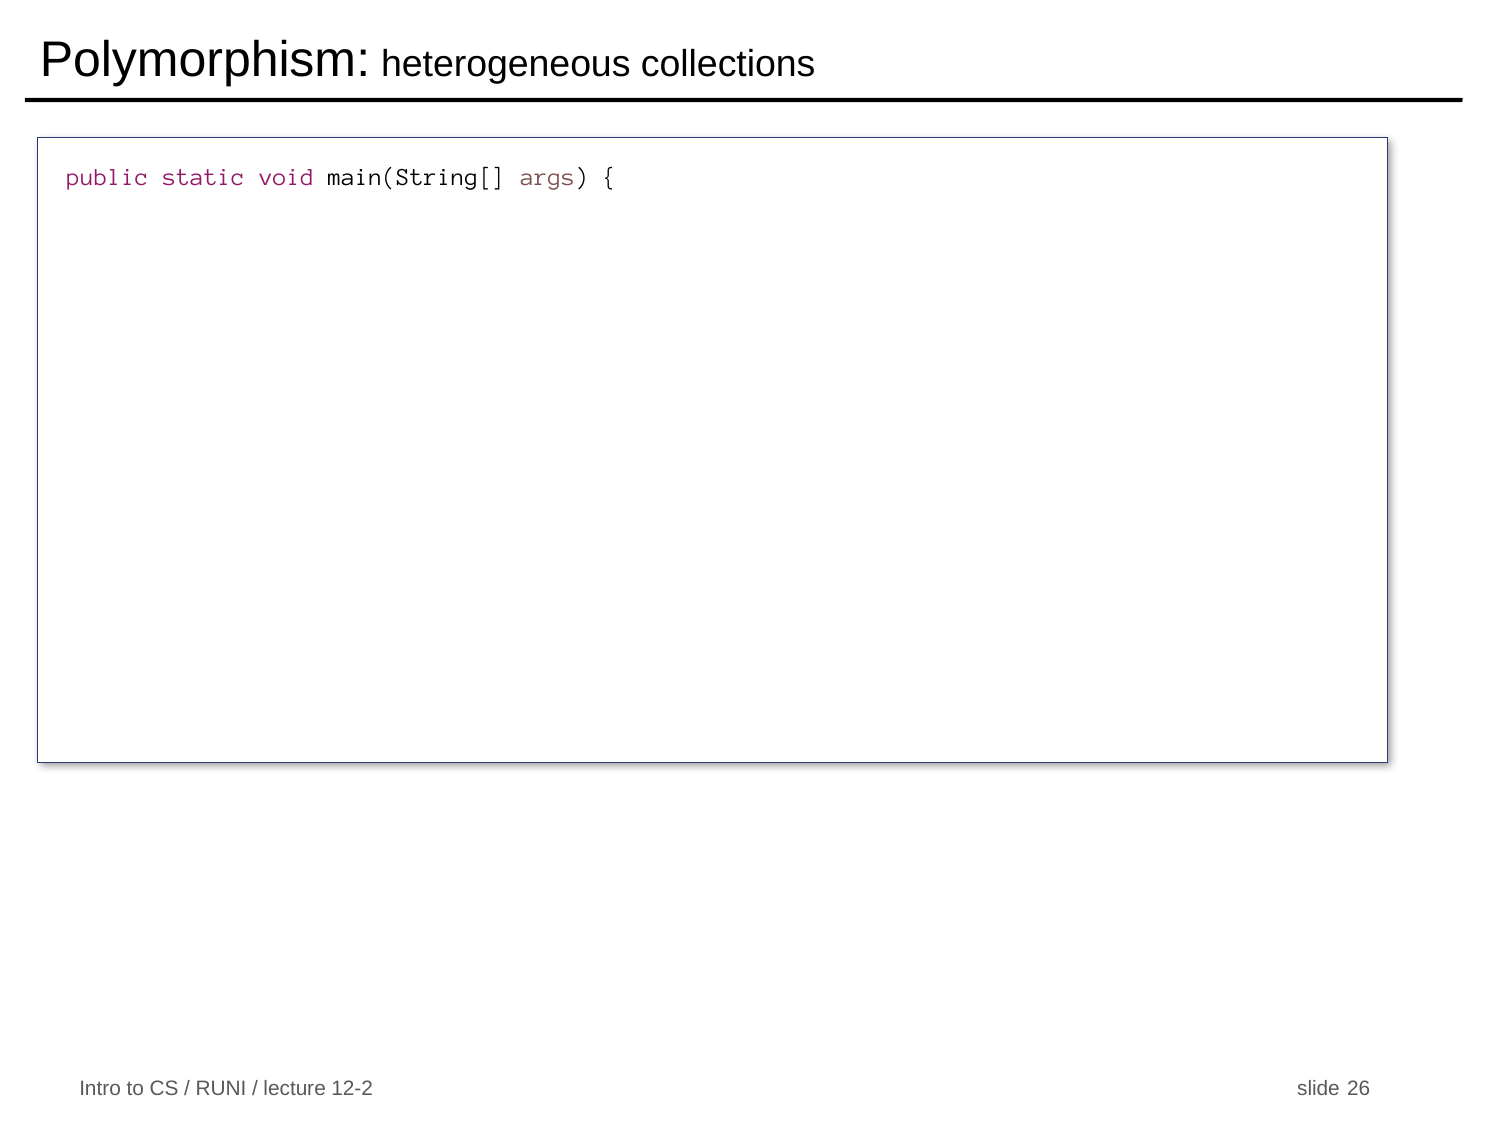

# Polymorphism: heterogeneous collections
public static void main(String[] args) {